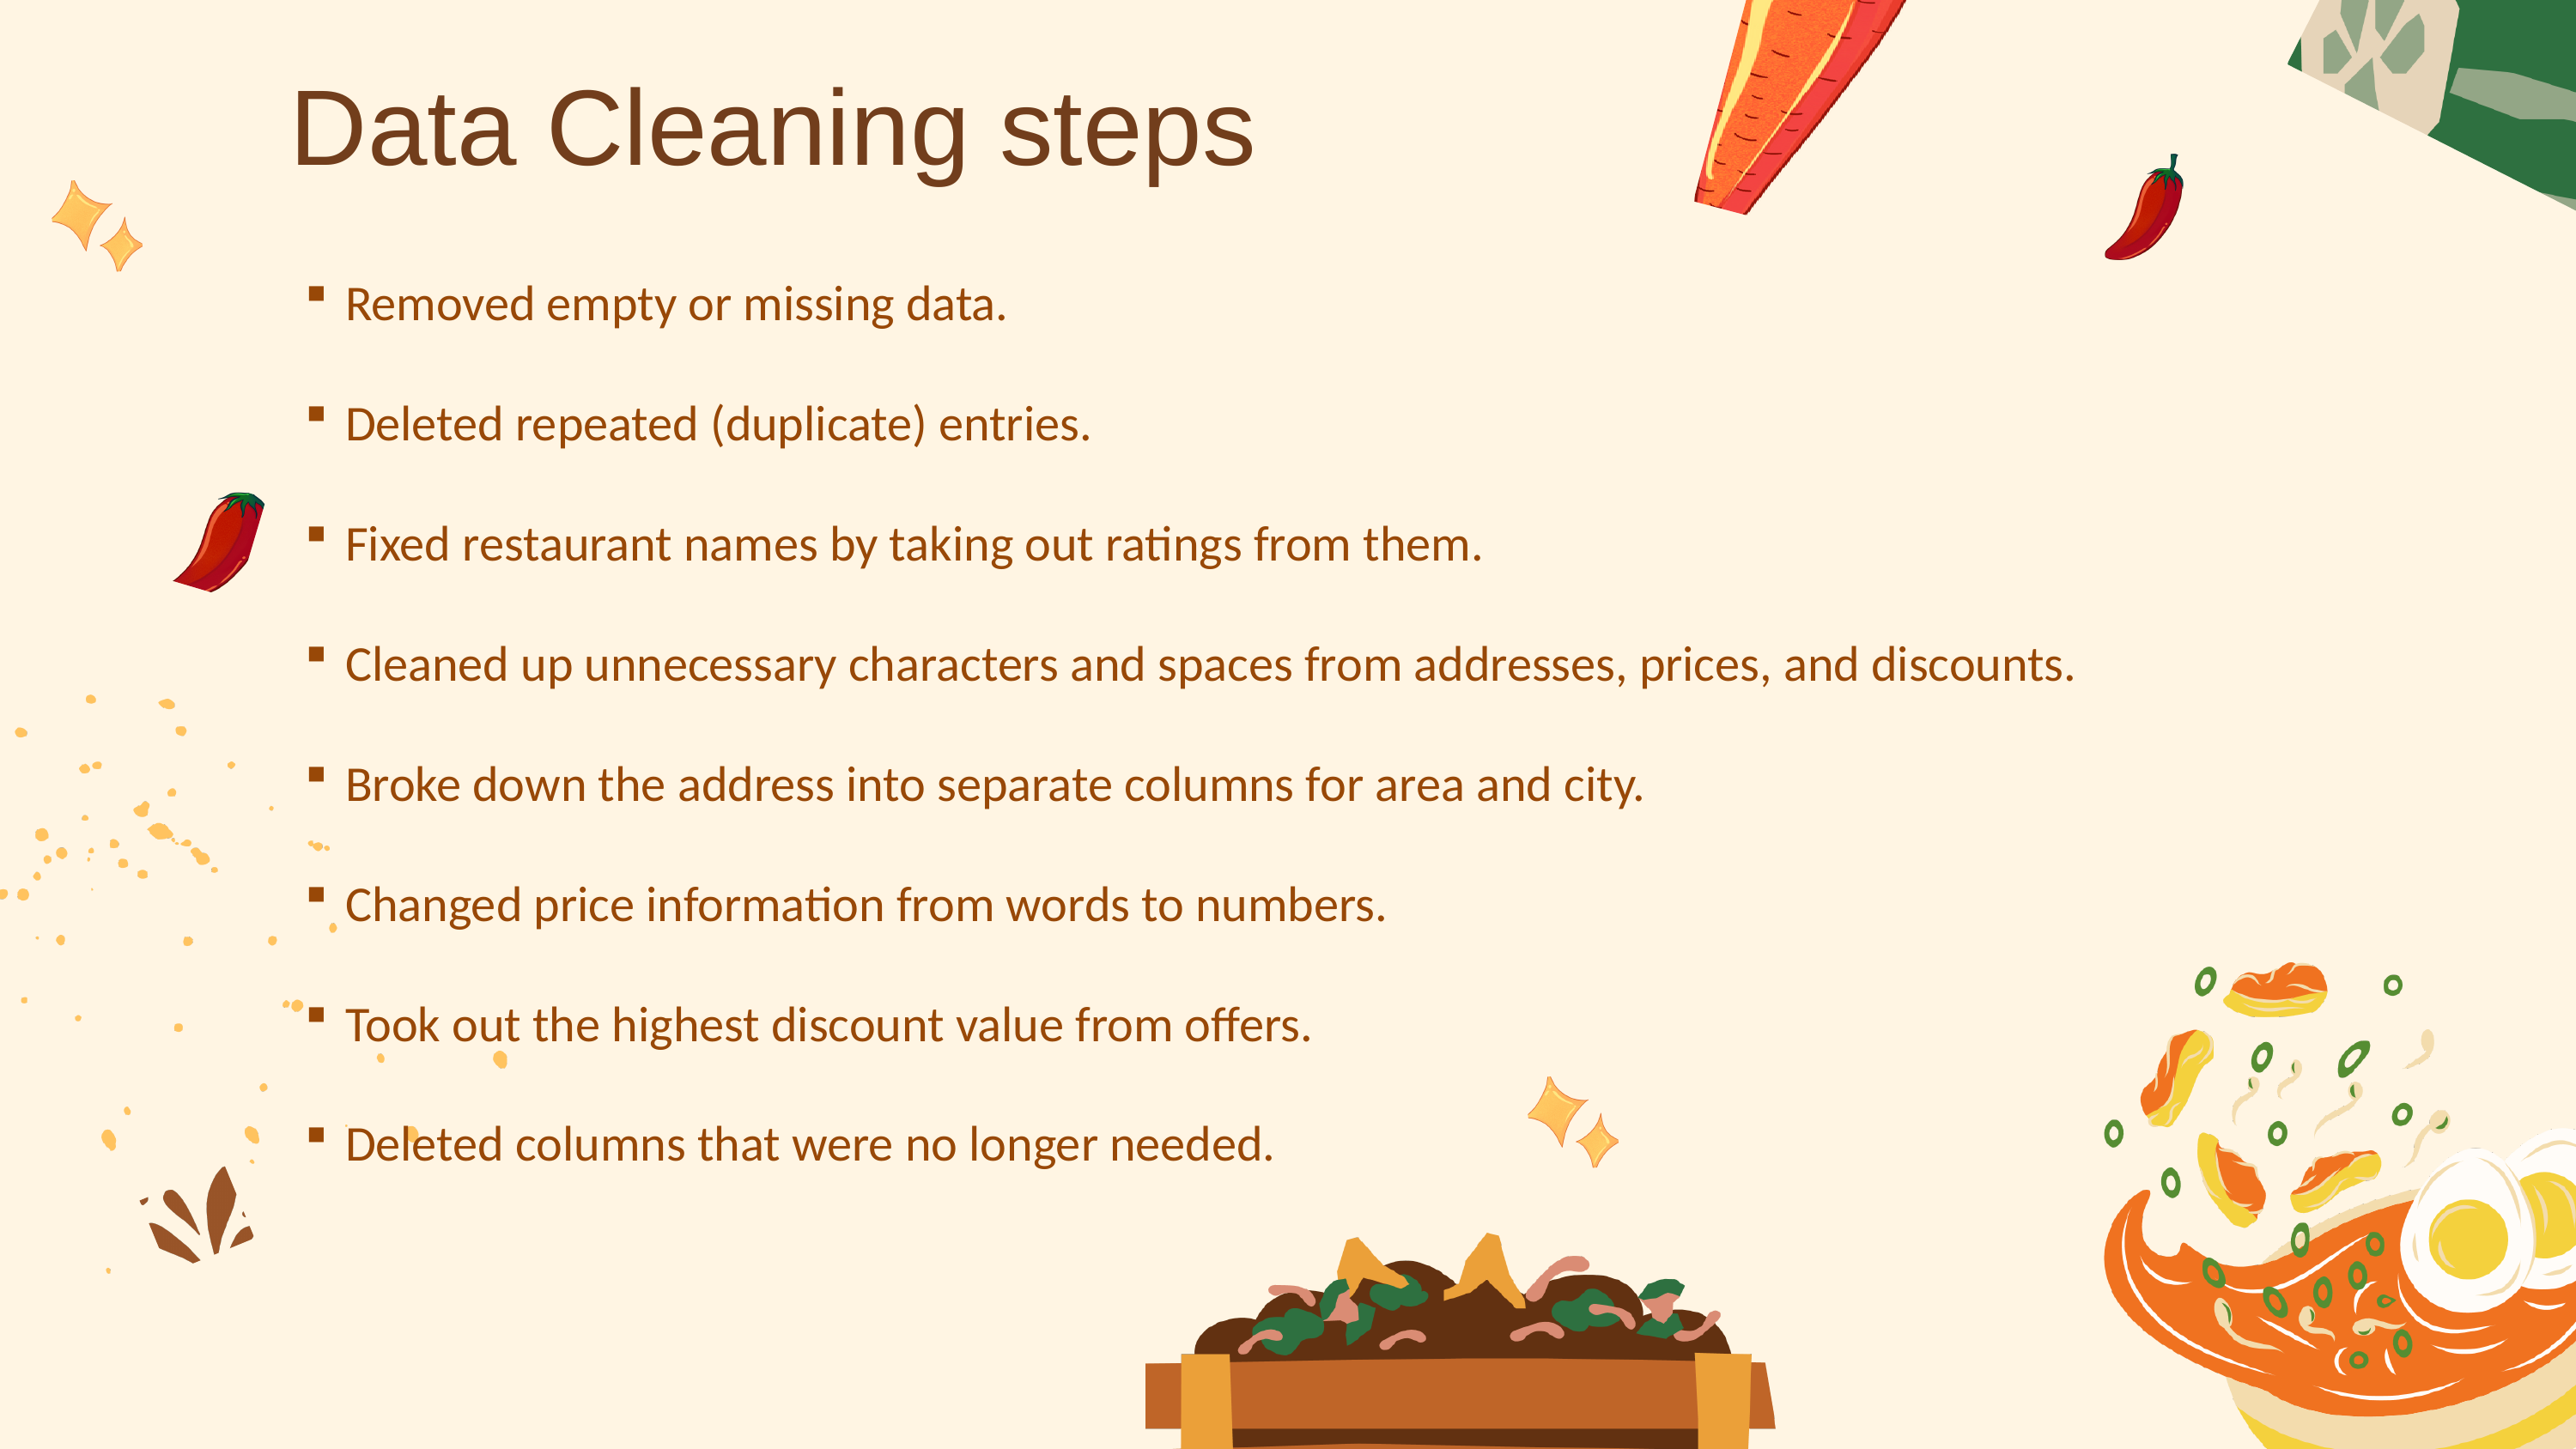

Data Cleaning steps

Removed empty or missing data.

Deleted repeated (duplicate) entries.

Fixed restaurant names by taking out ratings from them.

Cleaned up unnecessary characters and spaces from addresses, prices, and discounts.

Broke down the address into separate columns for area and city.

Changed price information from words to numbers.

Took out the highest discount value from offers.

Deleted columns that were no longer needed.